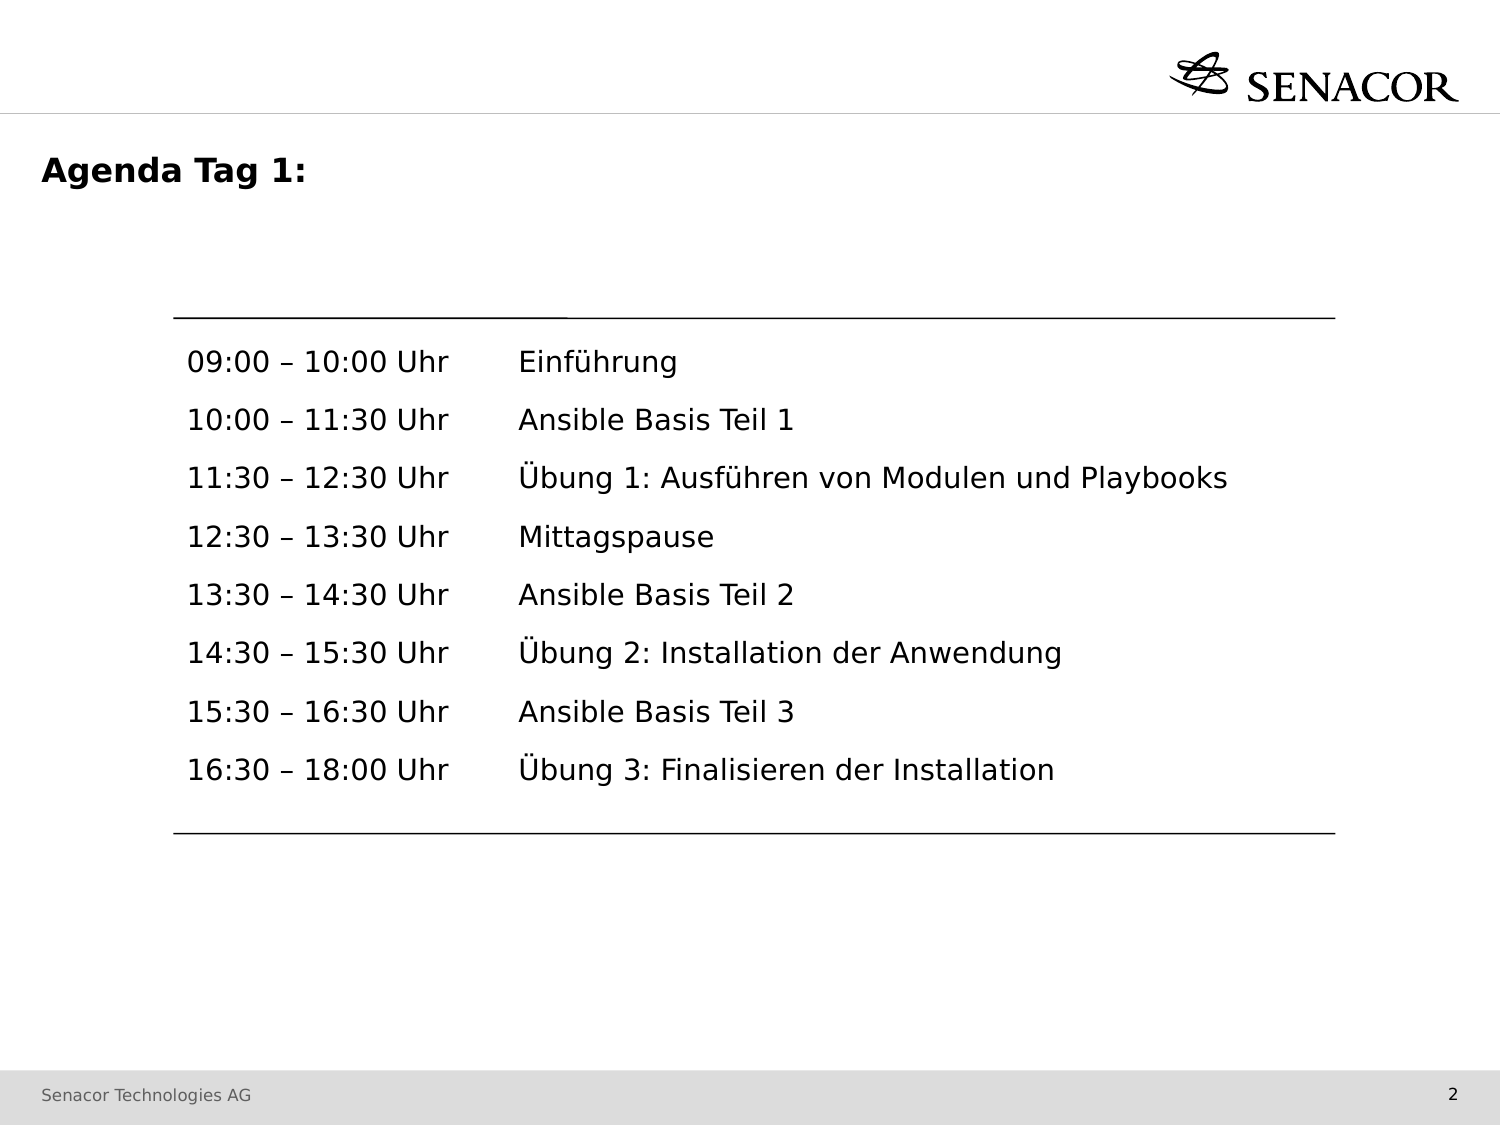

# Agenda Tag 1:

09:00 – 10:00 Uhr
10:00 – 11:30 Uhr
11:30 – 12:30 Uhr
12:30 – 13:30 Uhr
13:30 – 14:30 Uhr
14:30 – 15:30 Uhr
15:30 – 16:30 Uhr
16:30 – 18:00 Uhr
Einführung
Ansible Basis Teil 1
Übung 1: Ausführen von Modulen und Playbooks
Mittagspause
Ansible Basis Teil 2
Übung 2: Installation der Anwendung
Ansible Basis Teil 3
Übung 3: Finalisieren der Installation

2